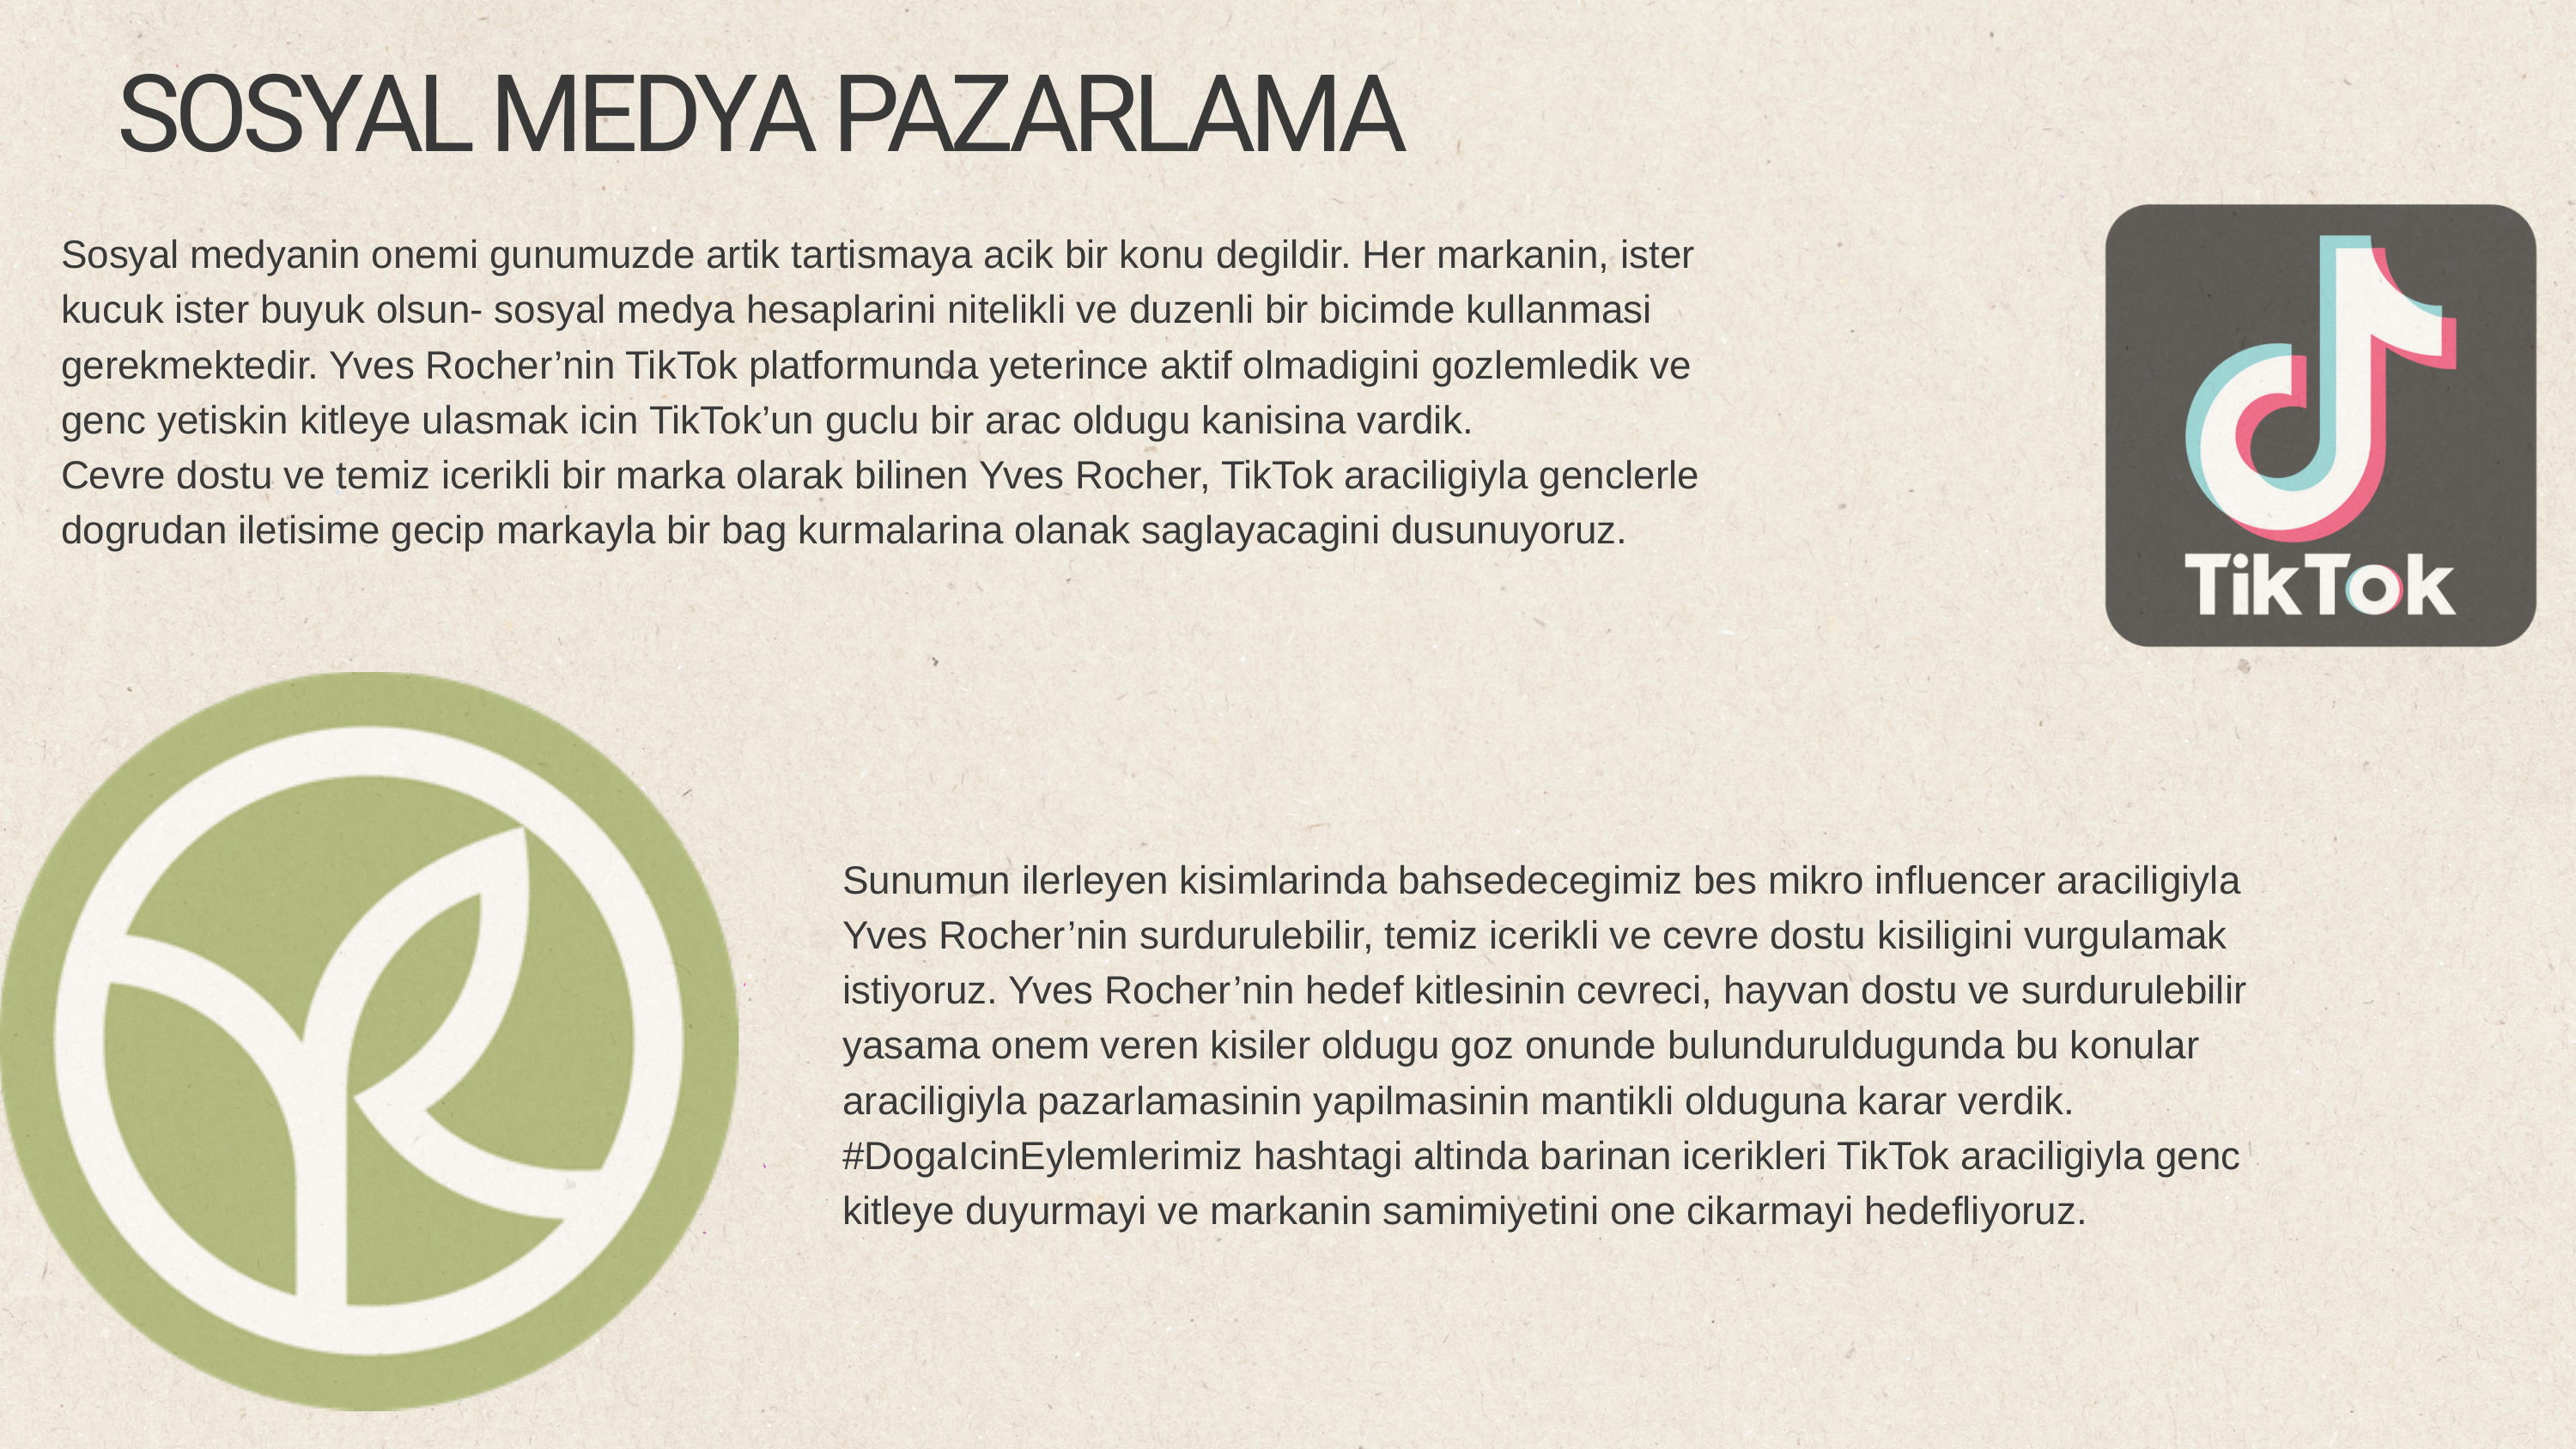

SOSYAL MEDYA PAZARLAMA

Sosyal medyanin onemi gunumuzde artik tartismaya acik bir konu degildir. Her markanin, ister kucuk ister buyuk olsun- sosyal medya hesaplarini nitelikli ve duzenli bir bicimde kullanmasi gerekmektedir. Yves Rocher’nin TikTok platformunda yeterince aktif olmadigini gozlemledik ve genc yetiskin kitleye ulasmak icin TikTok’un guclu bir arac oldugu kanisina vardik.
Cevre dostu ve temiz icerikli bir marka olarak bilinen Yves Rocher, TikTok araciligiyla genclerle dogrudan iletisime gecip markayla bir bag kurmalarina olanak saglayacagini dusunuyoruz.

Sunumun ilerleyen kisimlarinda bahsedecegimiz bes mikro influencer araciligiyla Yves Rocher’nin surdurulebilir, temiz icerikli ve cevre dostu kisiligini vurgulamak istiyoruz. Yves Rocher’nin hedef kitlesinin cevreci, hayvan dostu ve surdurulebilir yasama onem veren kisiler oldugu goz onunde bulunduruldugunda bu konular araciligiyla pazarlamasinin yapilmasinin mantikli olduguna karar verdik. #DogaIcinEylemlerimiz hashtagi altinda barinan icerikleri TikTok araciligiyla genc kitleye duyurmayi ve markanin samimiyetini one cikarmayi hedefliyoruz.